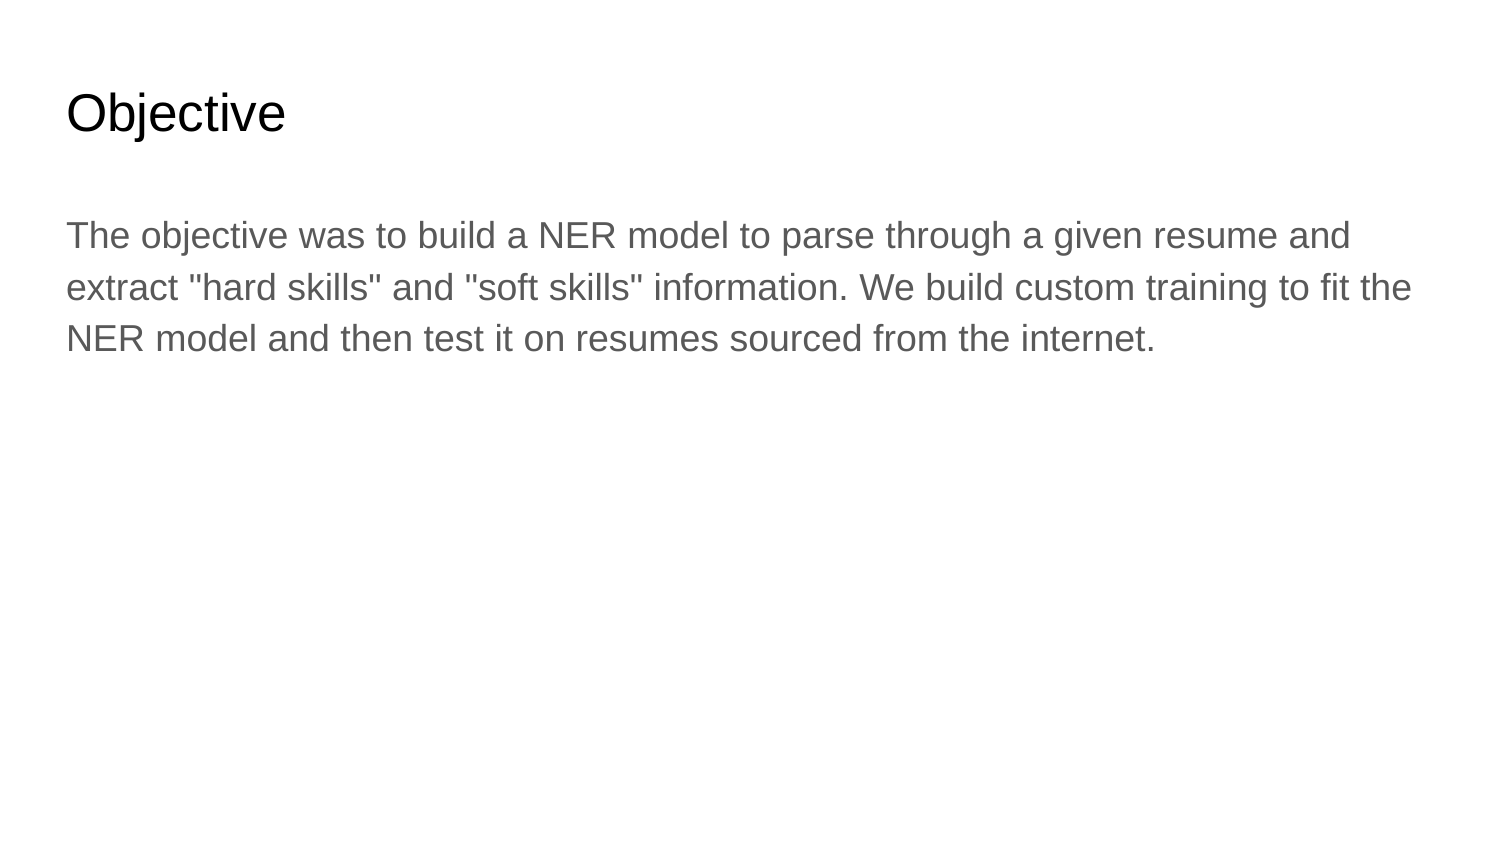

# Objective
The objective was to build a NER model to parse through a given resume and extract "hard skills" and "soft skills" information. We build custom training to fit the NER model and then test it on resumes sourced from the internet.